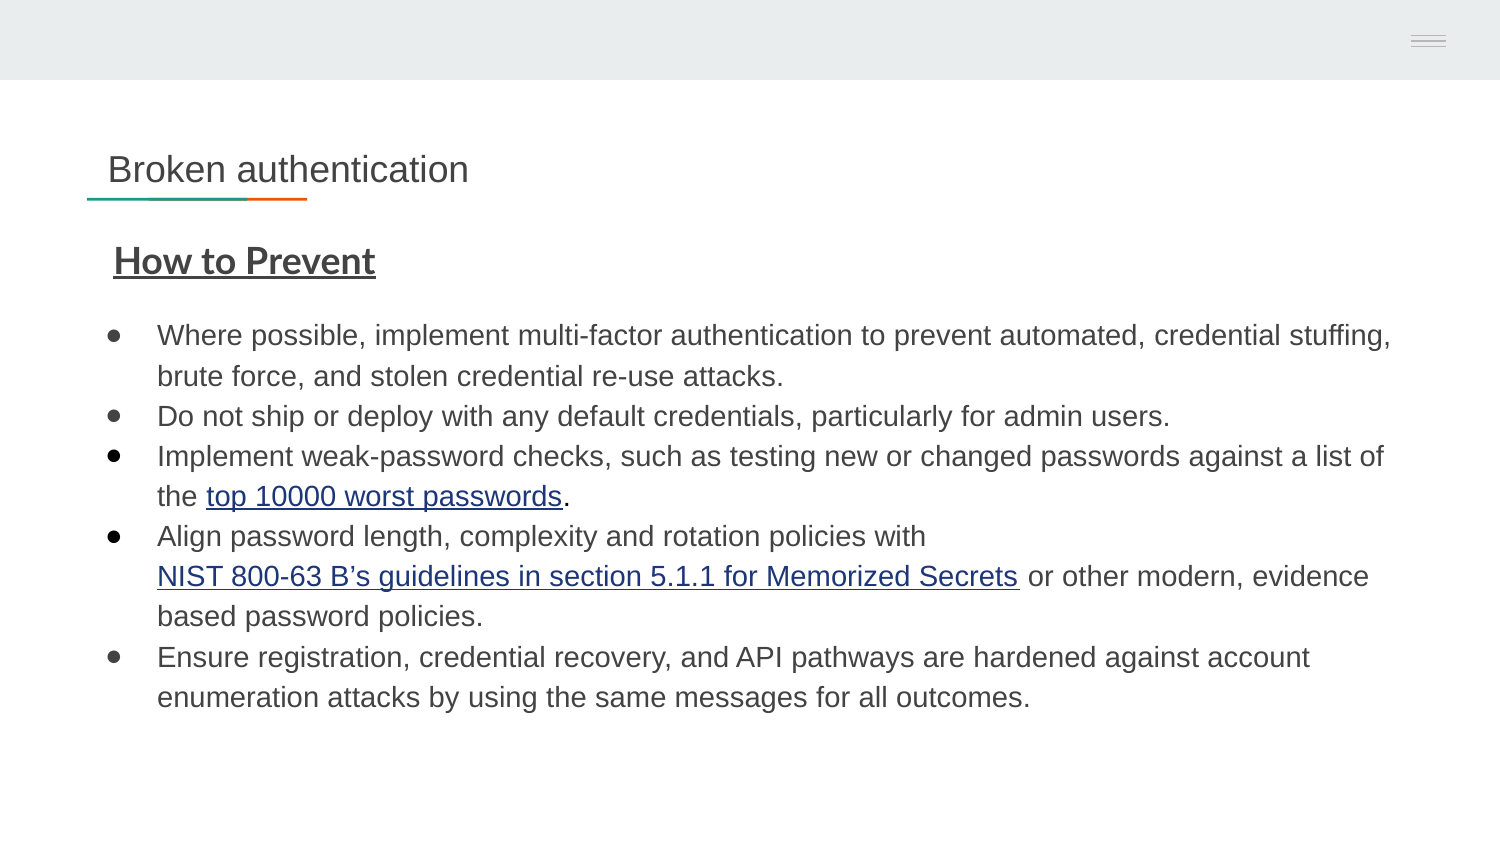

# Broken authentication

How to Prevent

Where possible, implement multi-factor authentication to prevent automated, credential stuffing, brute force, and stolen credential re-use attacks.
Do not ship or deploy with any default credentials, particularly for admin users.
Implement weak-password checks, such as testing new or changed passwords against a list of the top 10000 worst passwords.
Align password length, complexity and rotation policies with NIST 800-63 B’s guidelines in section 5.1.1 for Memorized Secrets or other modern, evidence based password policies.
Ensure registration, credential recovery, and API pathways are hardened against account enumeration attacks by using the same messages for all outcomes.